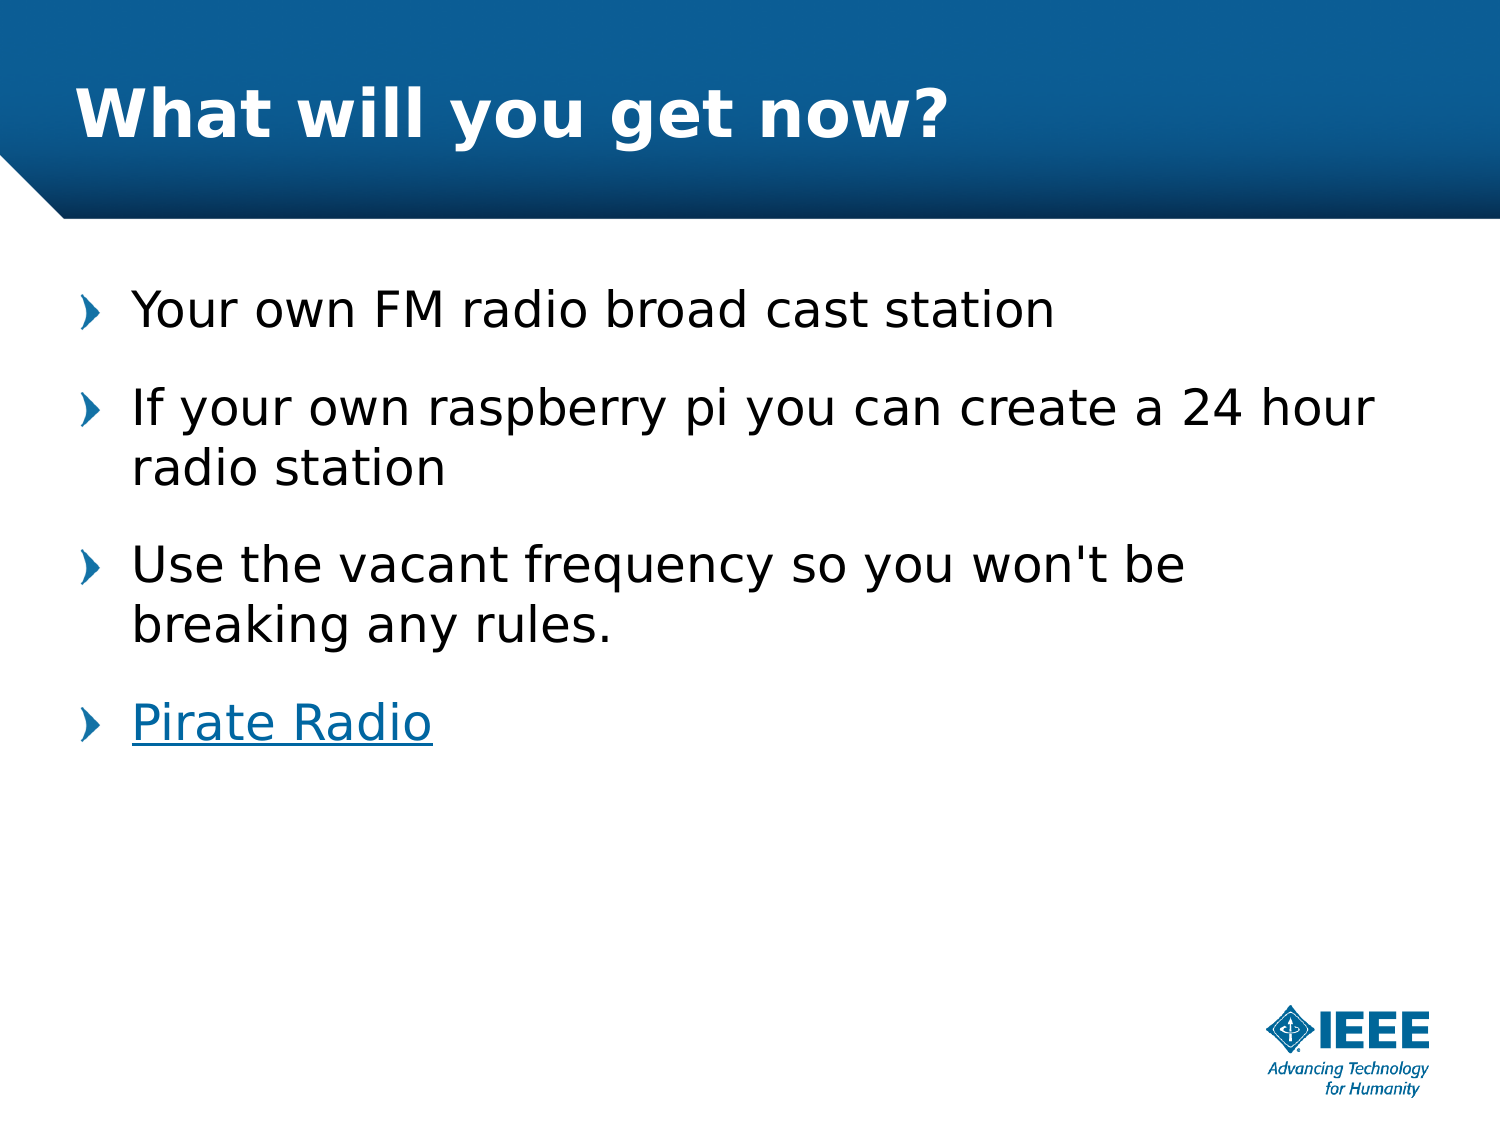

# What will you get now?
Your own FM radio broad cast station
If your own raspberry pi you can create a 24 hour radio station
Use the vacant frequency so you won't be breaking any rules.
Pirate Radio

9